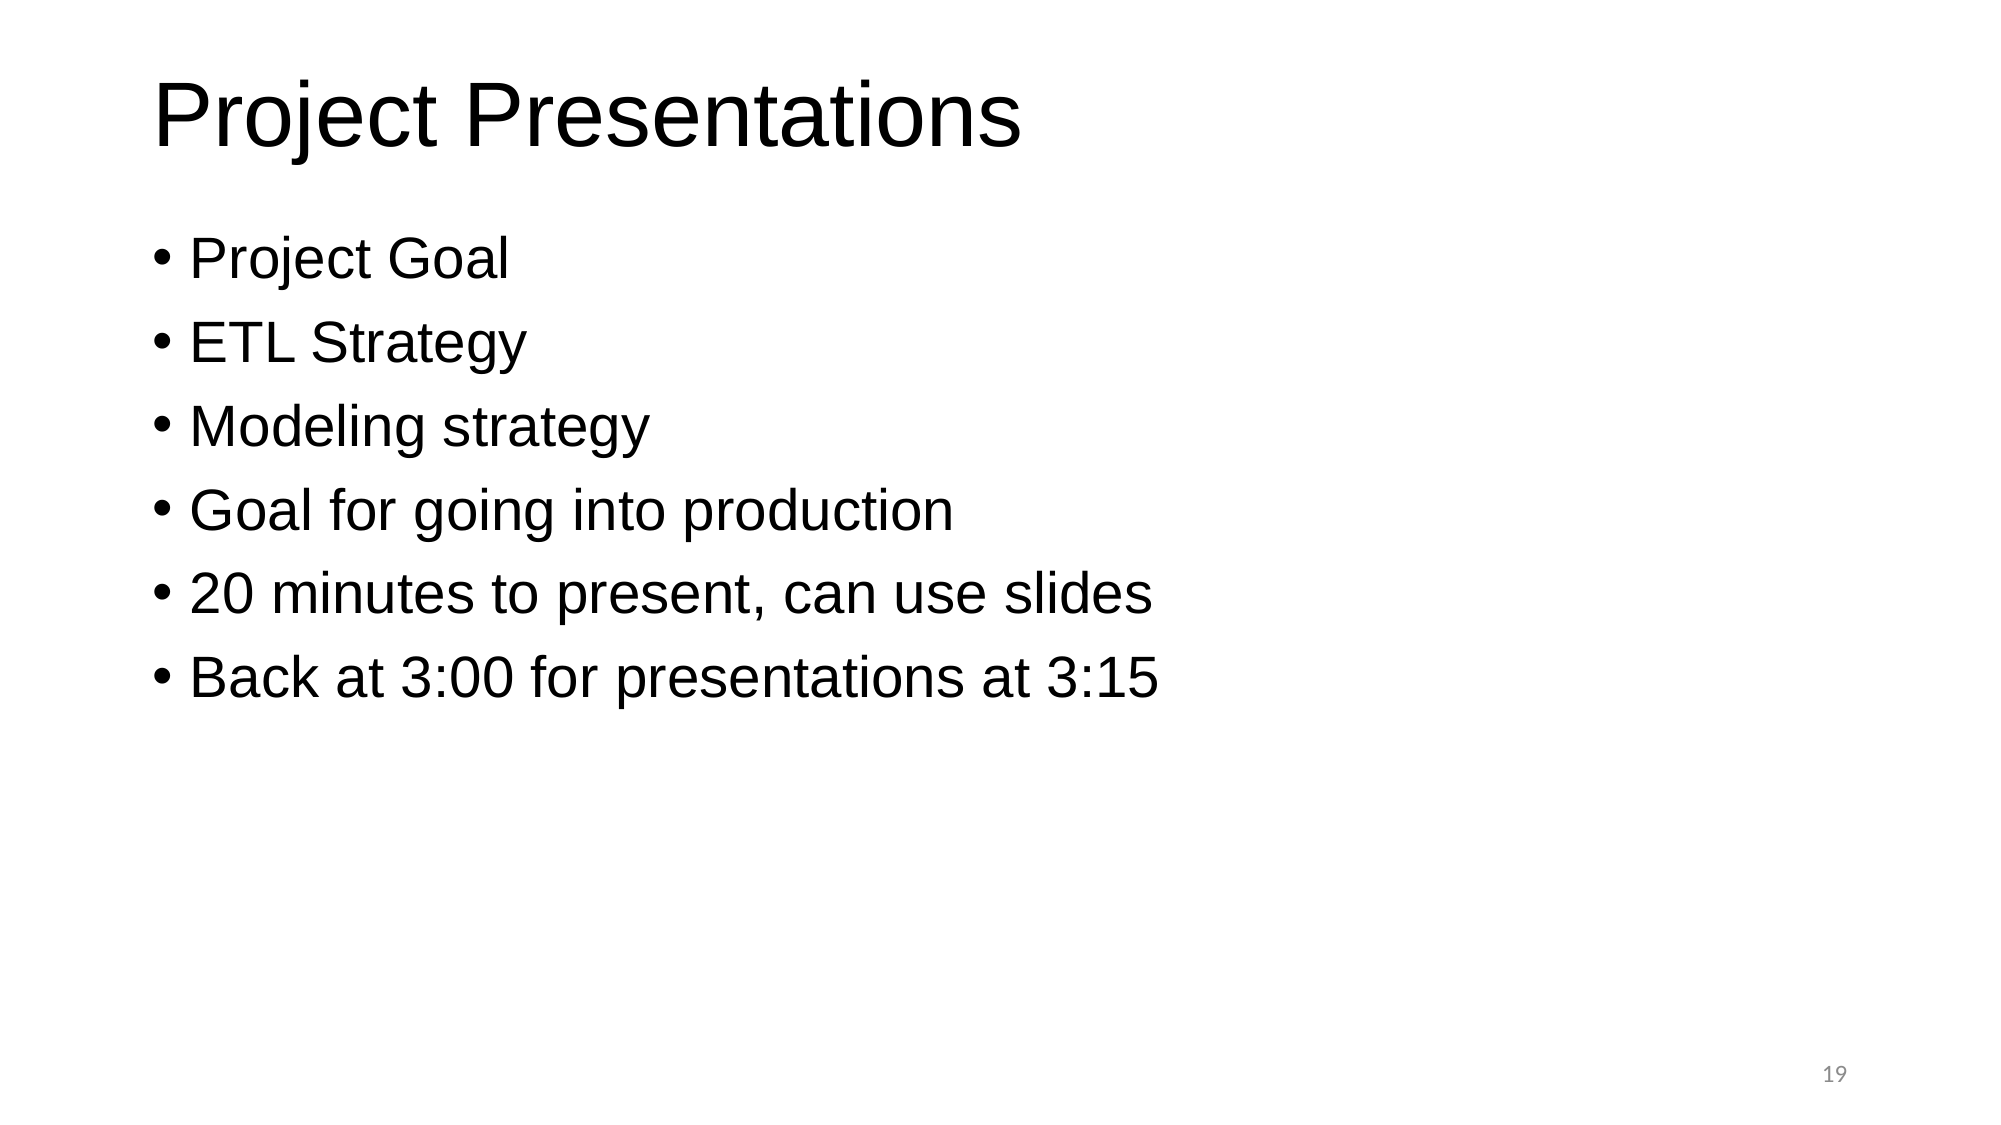

# Project Presentations
Project Goal
ETL Strategy
Modeling strategy
Goal for going into production
20 minutes to present, can use slides
Back at 3:00 for presentations at 3:15
19